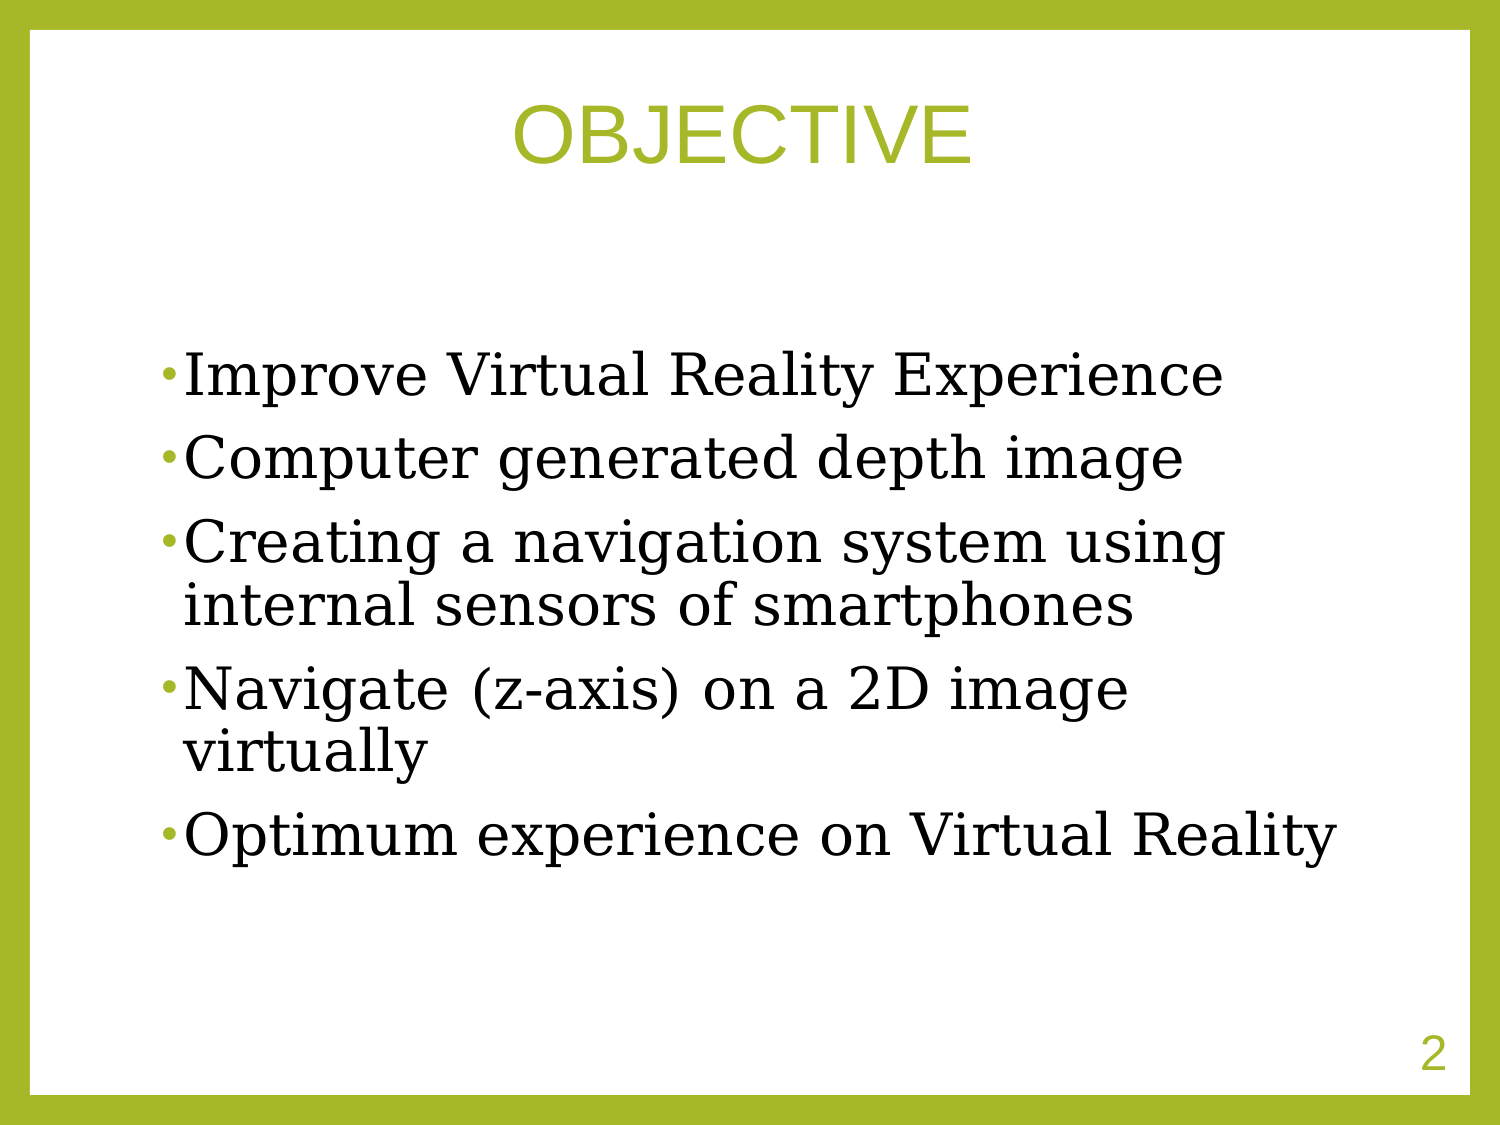

# OBJECTIVE
Improve Virtual Reality Experience
Computer generated depth image
Creating a navigation system using internal sensors of smartphones
Navigate (z-axis) on a 2D image virtually
Optimum experience on Virtual Reality

2